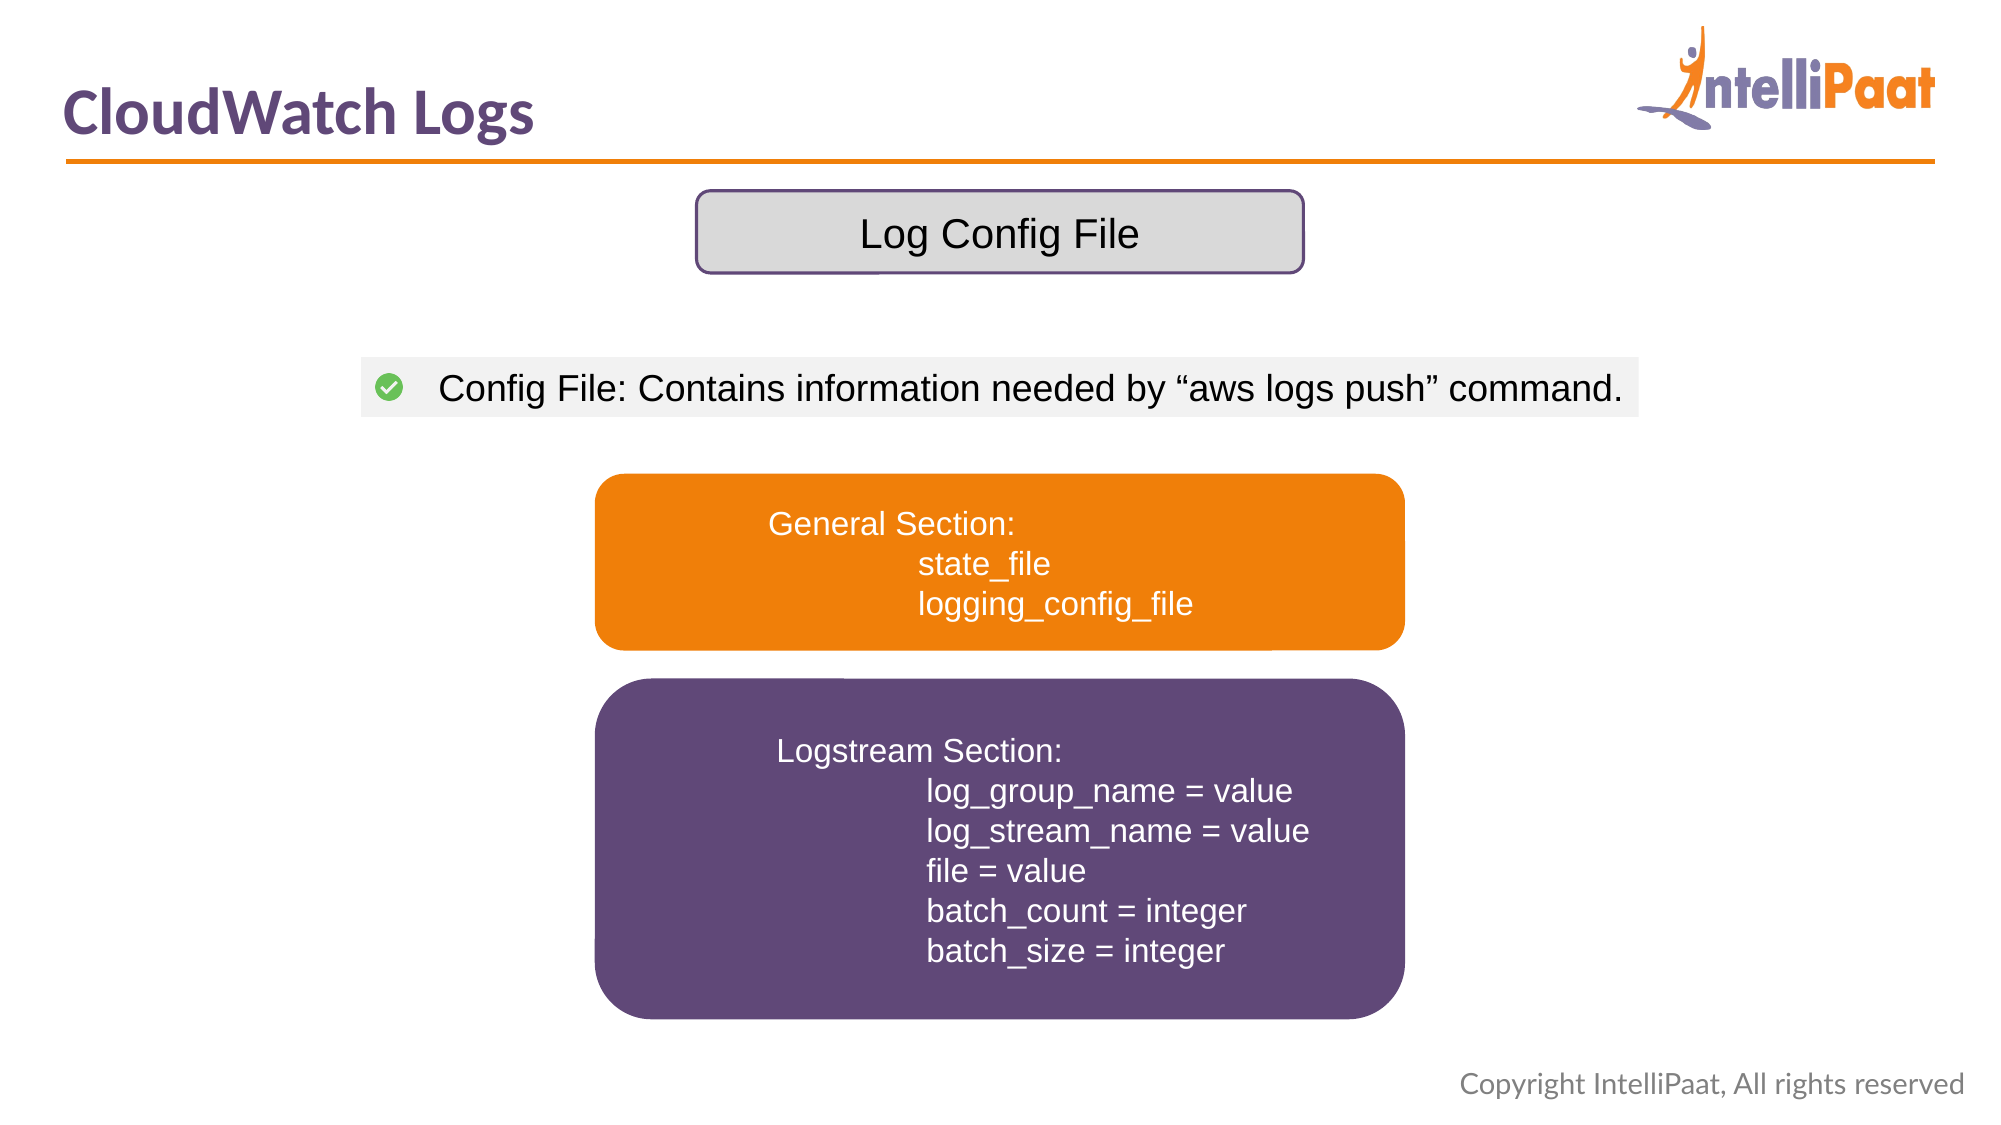

CloudWatch Logs
Log Config File
Config File: Contains information needed by “aws logs push” command.
	General Section:
		state_file
		logging_config_file
	Logstream Section:
		log_group_name = value
		log_stream_name = value
		file = value
		batch_count = integer
		batch_size = integer